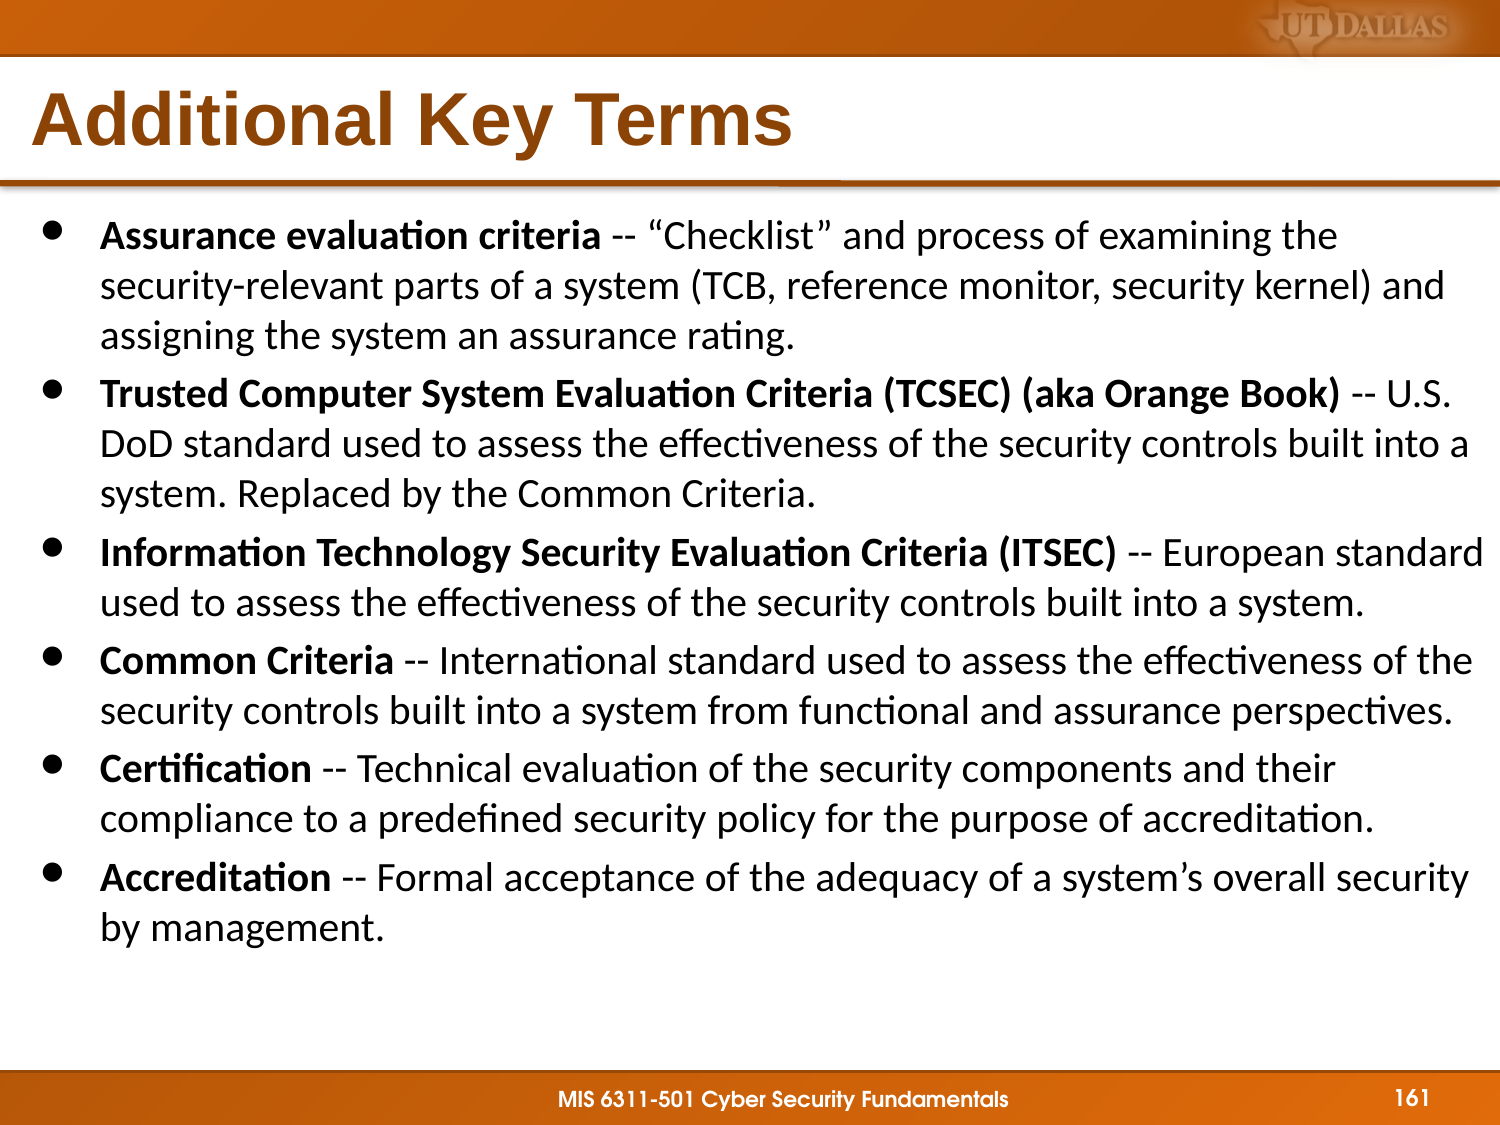

# Additional Key Terms
Assurance evaluation criteria -- “Checklist” and process of examining the security-relevant parts of a system (TCB, reference monitor, security kernel) and assigning the system an assurance rating.
Trusted Computer System Evaluation Criteria (TCSEC) (aka Orange Book) -- U.S. DoD standard used to assess the effectiveness of the security controls built into a system. Replaced by the Common Criteria.
Information Technology Security Evaluation Criteria (ITSEC) -- European standard used to assess the effectiveness of the security controls built into a system.
Common Criteria -- International standard used to assess the effectiveness of the security controls built into a system from functional and assurance perspectives.
Certification -- Technical evaluation of the security components and their compliance to a predefined security policy for the purpose of accreditation.
Accreditation -- Formal acceptance of the adequacy of a system’s overall security by management.
161